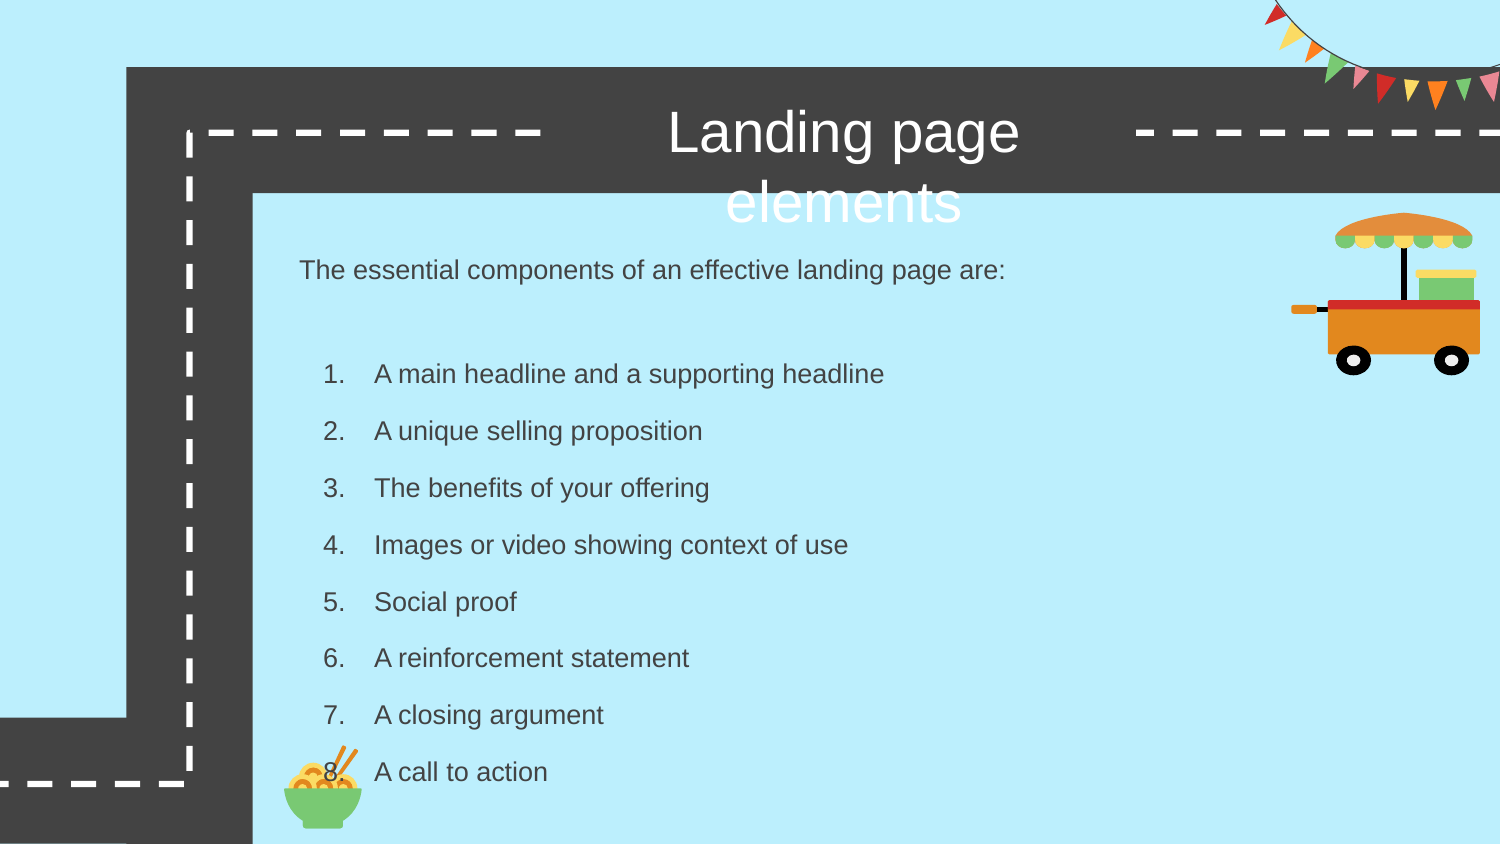

# Landing page elements

The essential components of an effective landing page are:
A main headline and a supporting headline
A unique selling proposition
The benefits of your offering
Images or video showing context of use
Social proof
A reinforcement statement
A closing argument
A call to action